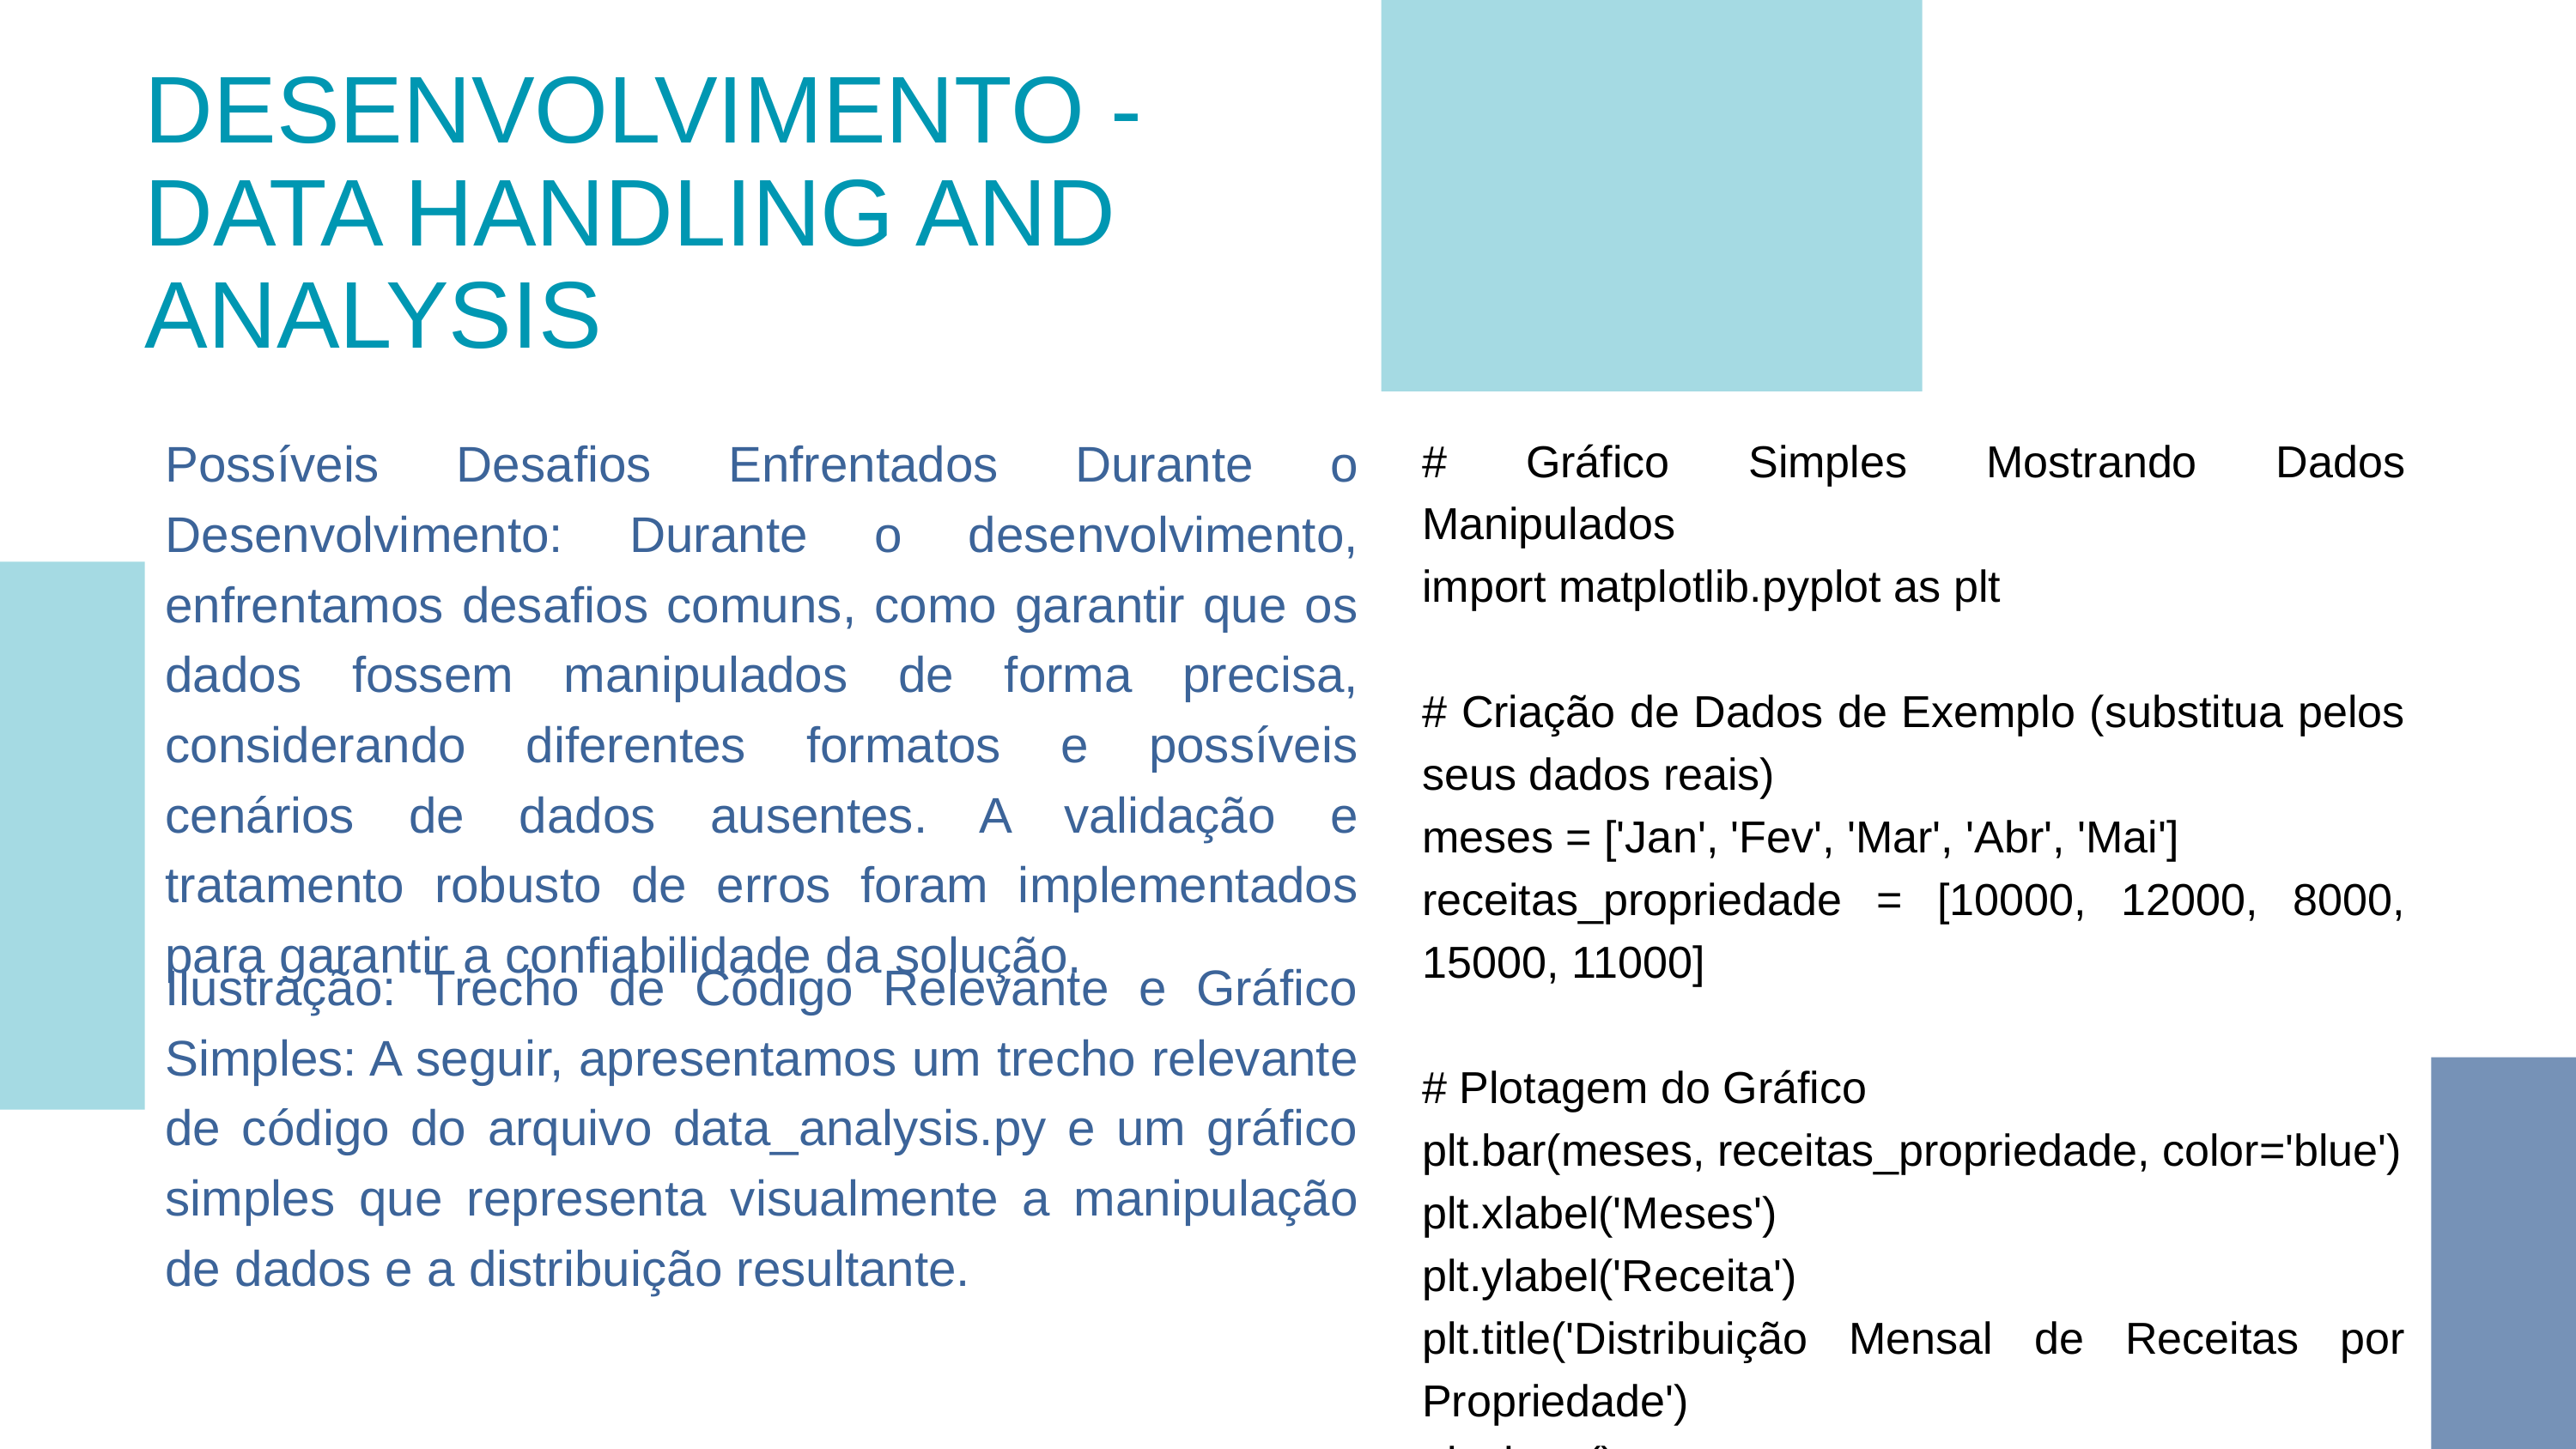

DESENVOLVIMENTO - DATA HANDLING AND ANALYSIS
Possíveis Desafios Enfrentados Durante o Desenvolvimento: Durante o desenvolvimento, enfrentamos desafios comuns, como garantir que os dados fossem manipulados de forma precisa, considerando diferentes formatos e possíveis cenários de dados ausentes. A validação e tratamento robusto de erros foram implementados para garantir a confiabilidade da solução.
# Gráfico Simples Mostrando Dados Manipulados
import matplotlib.pyplot as plt

# Criação de Dados de Exemplo (substitua pelos seus dados reais)
meses = ['Jan', 'Fev', 'Mar', 'Abr', 'Mai']
receitas_propriedade = [10000, 12000, 8000, 15000, 11000]

# Plotagem do Gráfico
plt.bar(meses, receitas_propriedade, color='blue')
plt.xlabel('Meses')
plt.ylabel('Receita')
plt.title('Distribuição Mensal de Receitas por Propriedade')
plt.show()

Ilustração: Trecho de Código Relevante e Gráfico Simples: A seguir, apresentamos um trecho relevante de código do arquivo data_analysis.py e um gráfico simples que representa visualmente a manipulação de dados e a distribuição resultante.